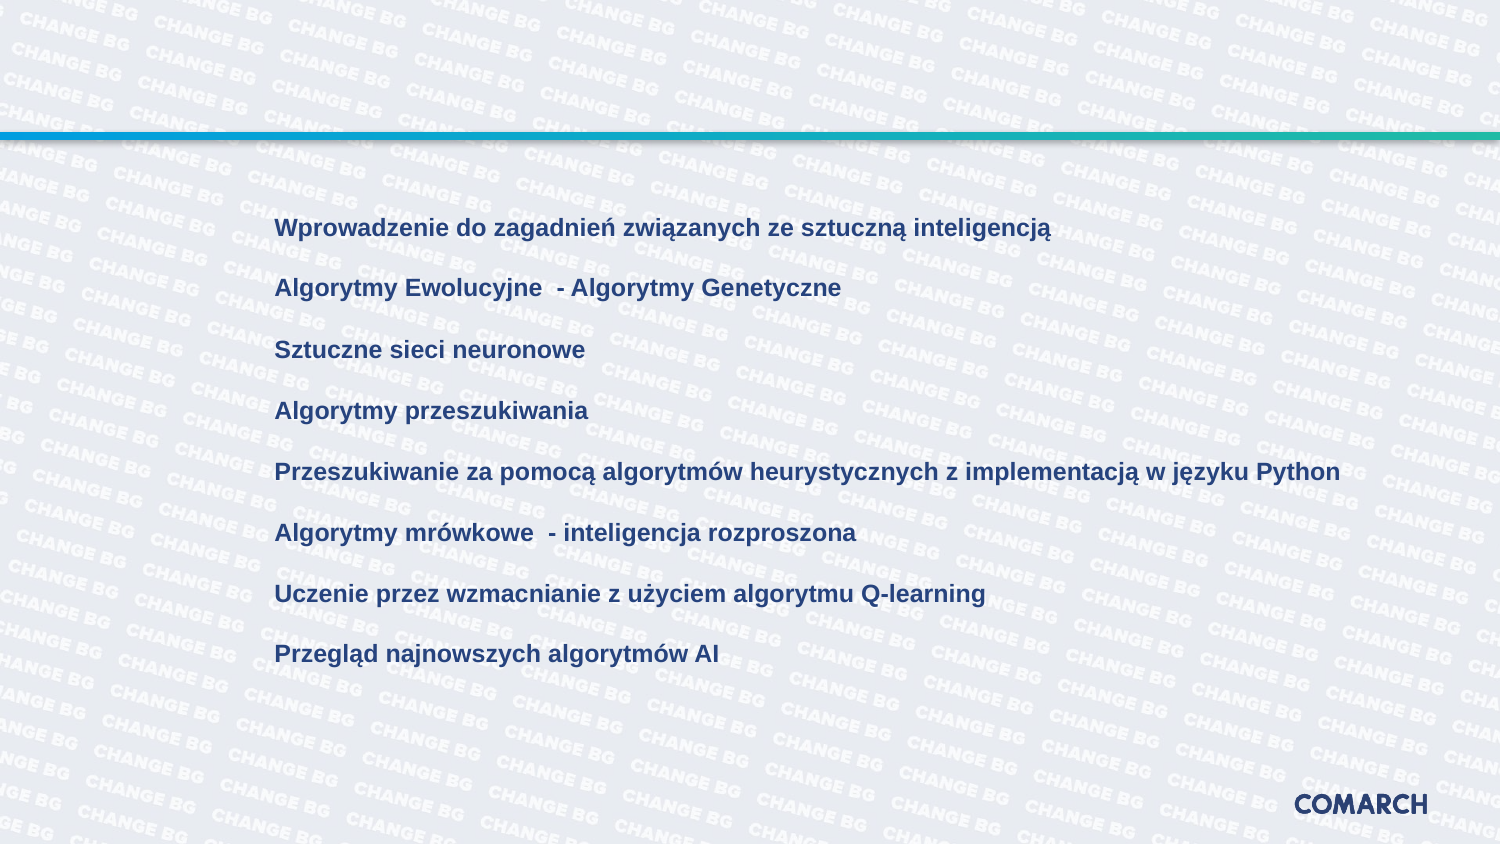

#

Wprowadzenie do zagadnień związanych ze sztuczną inteligencją

Algorytmy Ewolucyjne  - Algorytmy Genetyczne

Sztuczne sieci neuronowe

Algorytmy przeszukiwania

Przeszukiwanie za pomocą algorytmów heurystycznych z implementacją w języku Python

Algorytmy mrówkowe  - inteligencja rozproszona

Uczenie przez wzmacnianie z użyciem algorytmu Q-learning

Przegląd najnowszych algorytmów AI